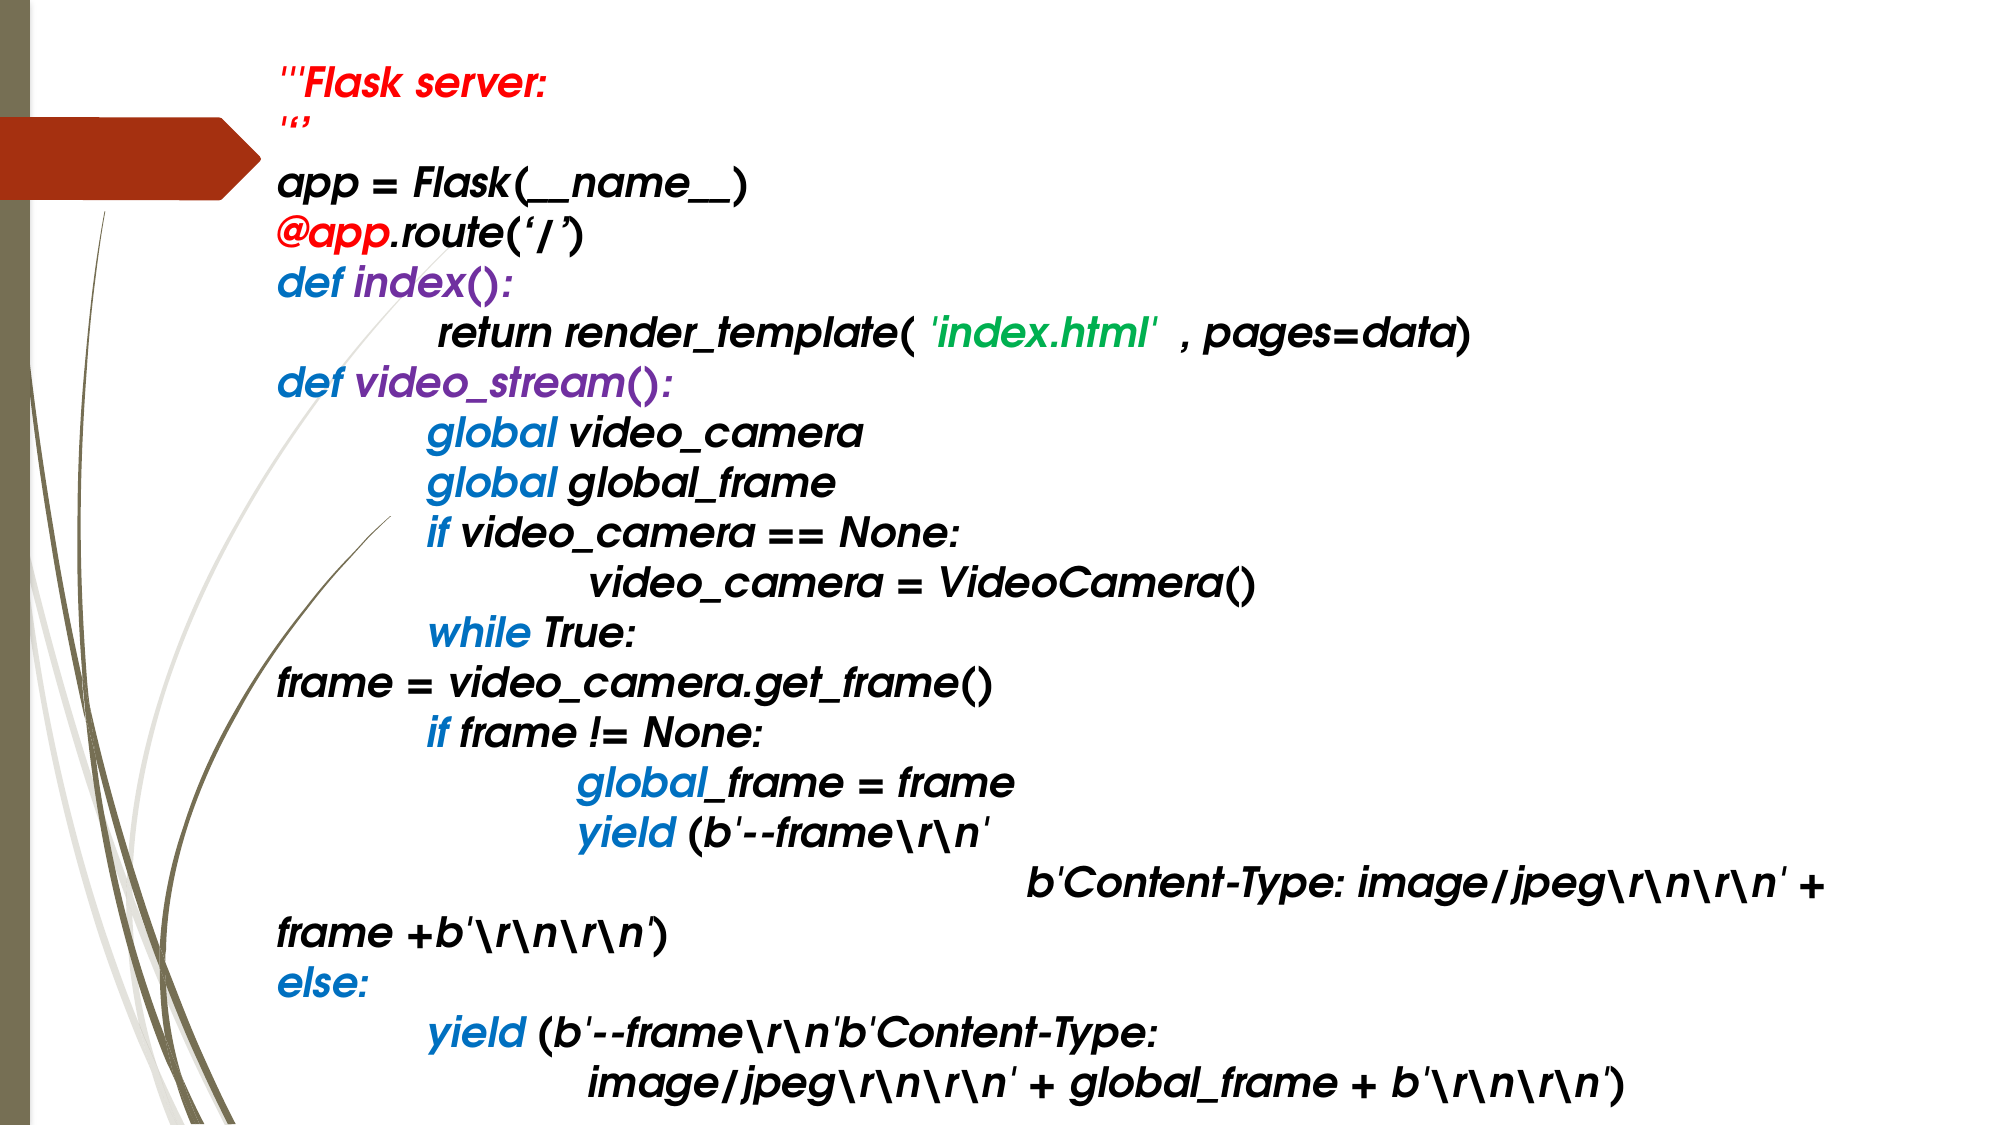

'''Flask server:
'‘’
app = Flask(__name__)
@app.route(‘/’)
def index():
	 return render_template( 'index.html'  , pages=data)
def video_stream():
	global video_camera
	global global_frame
	if video_camera == None:
		 video_camera = VideoCamera()
	while True:
frame = video_camera.get_frame()
	if frame != None:
		global_frame = frame
		yield (b'--frame\r\n'
					b'Content-Type: image/jpeg\r\n\r\n' + frame +b'\r\n\r\n')
else:
	yield (b'--frame\r\n'b'Content-Type:
		 image/jpeg\r\n\r\n' + global_frame + b'\r\n\r\n')